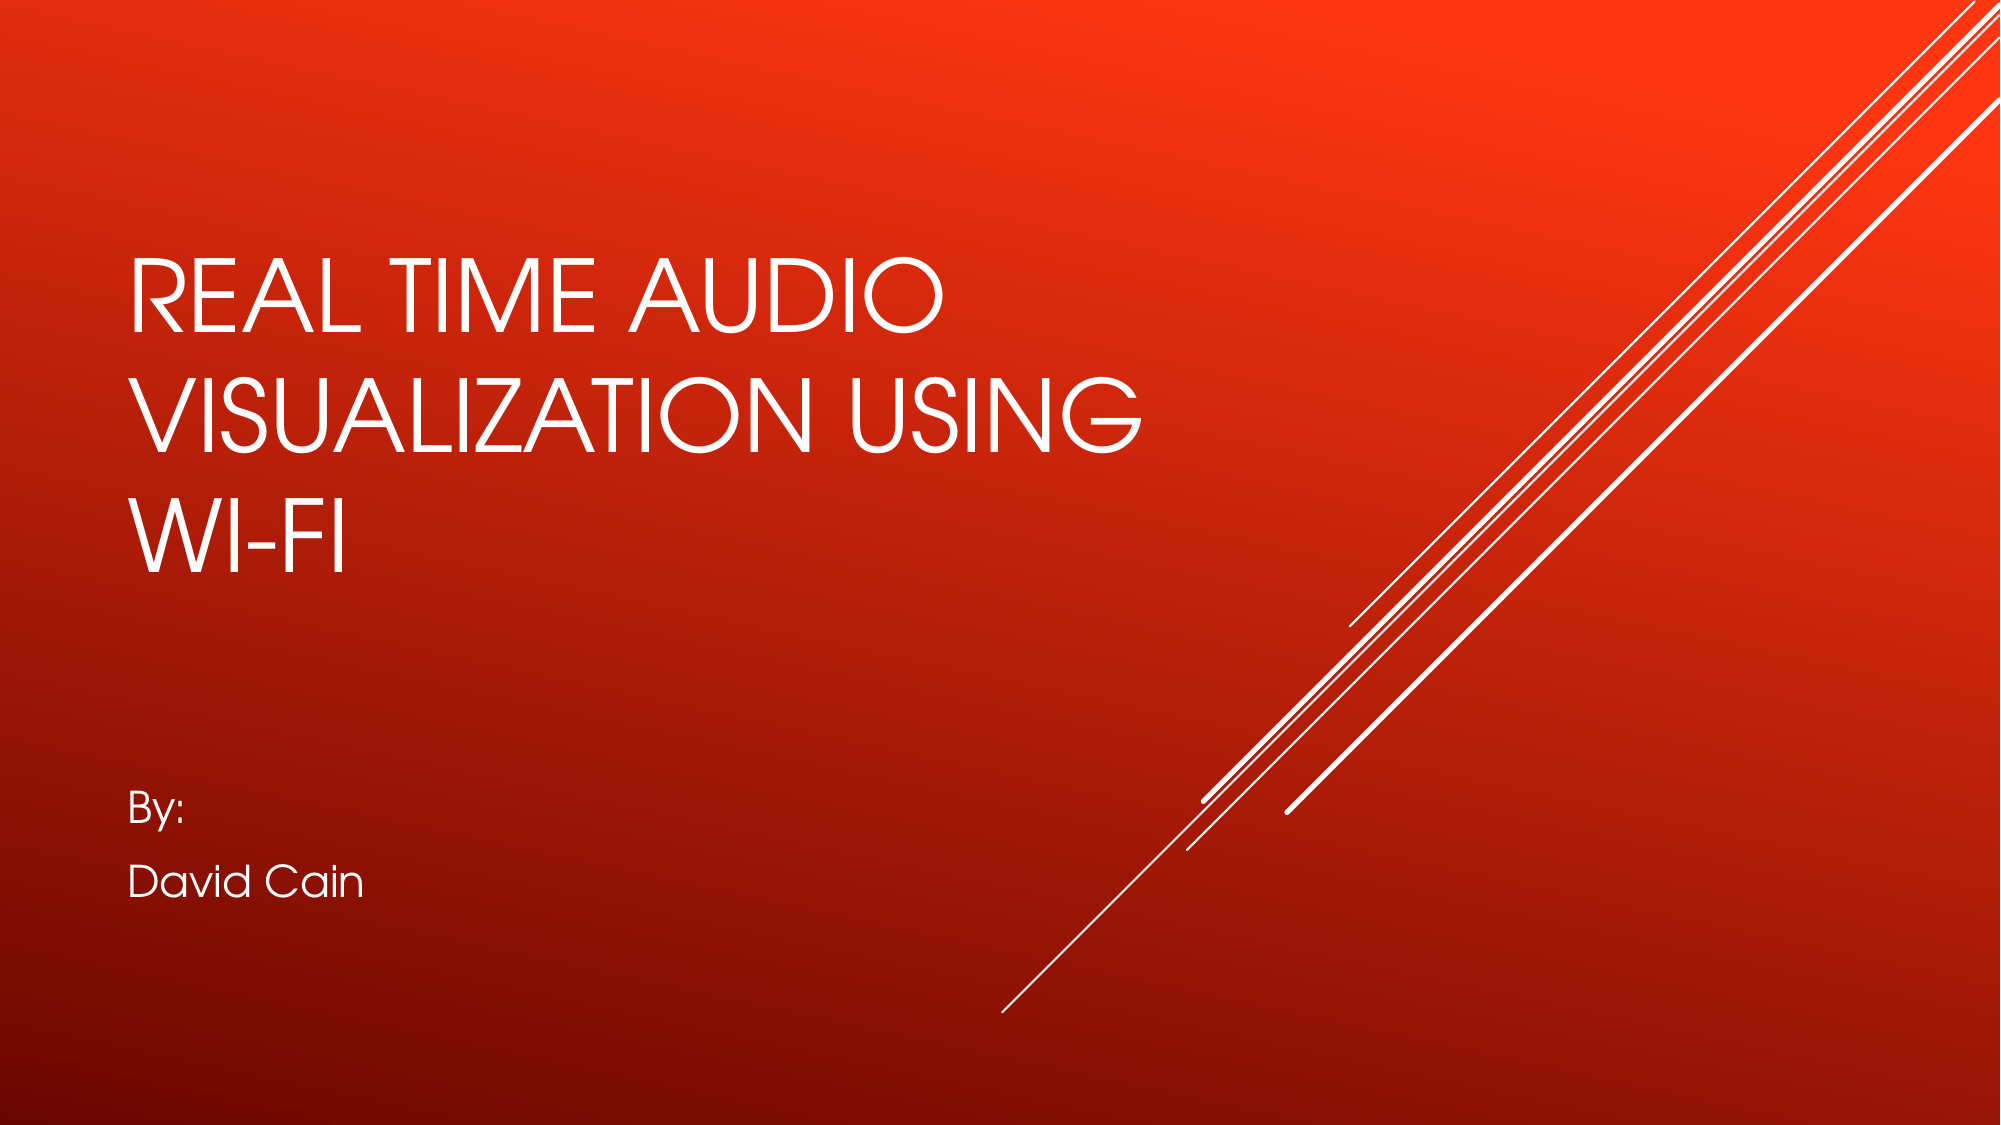

# Real time Audio Visualization Using Wi-fi
By:
David Cain